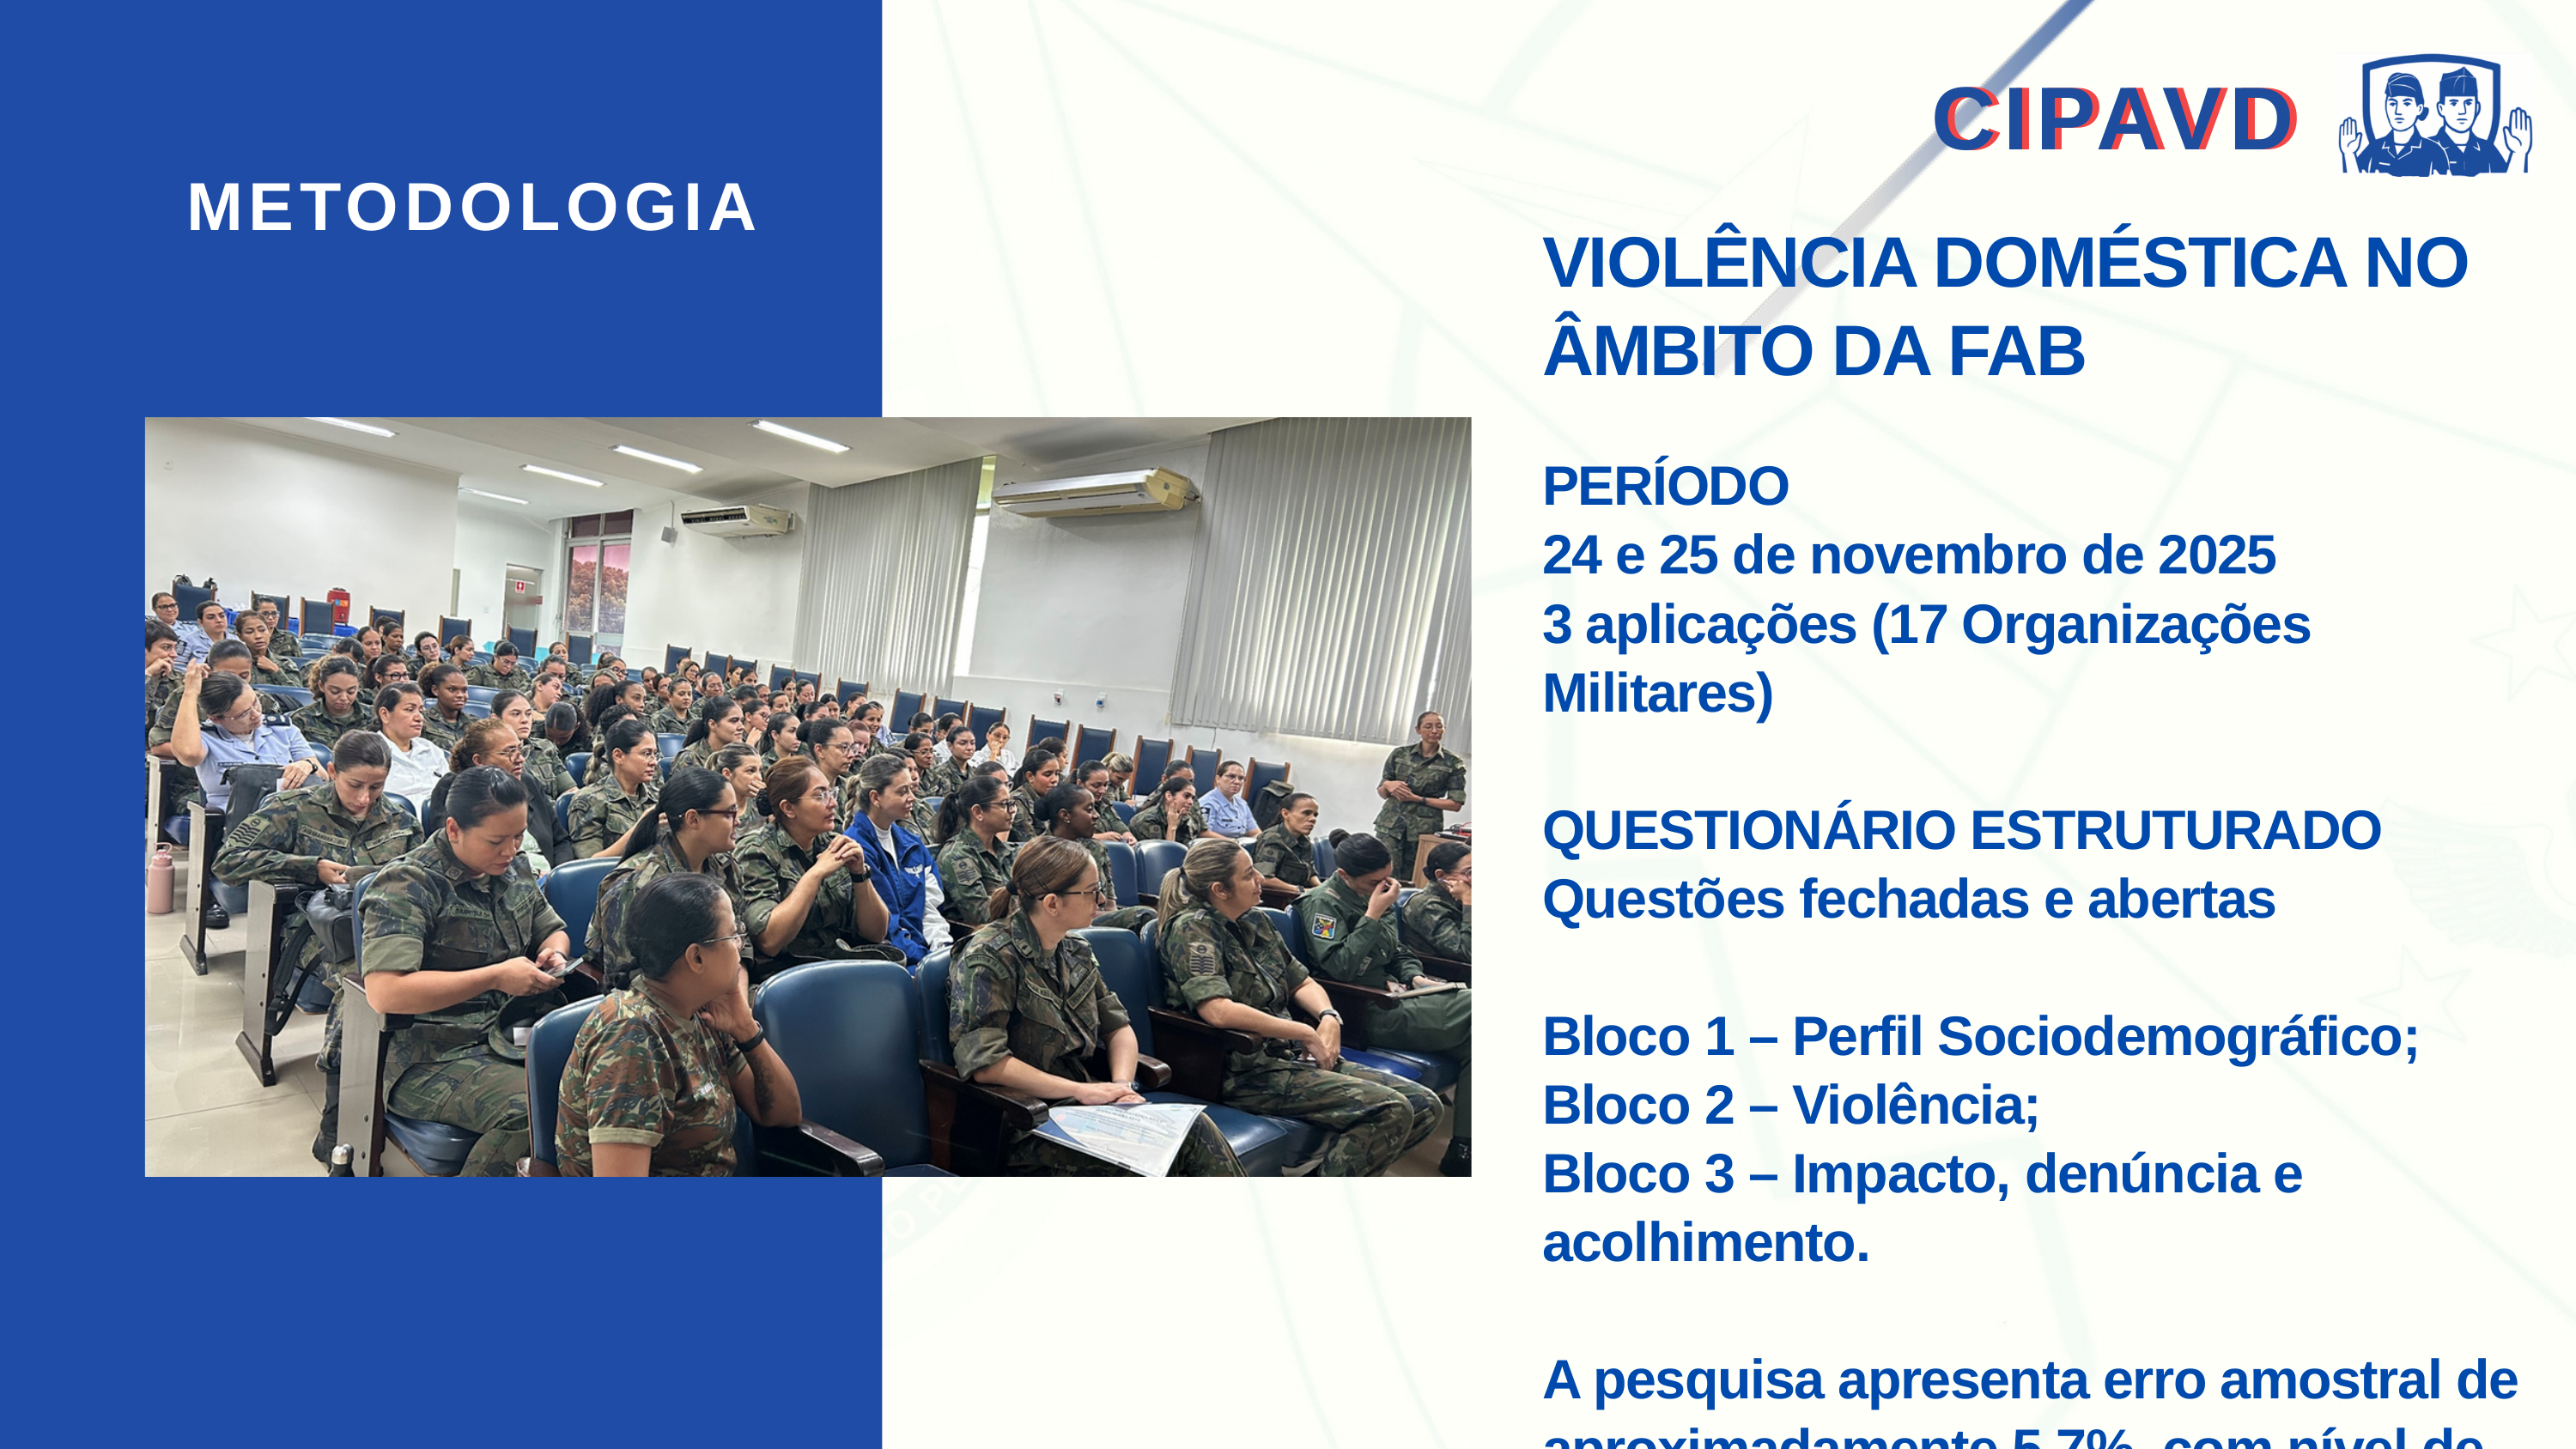

CIPAVD
CIPAVD
METODOLOGIA
VIOLÊNCIA DOMÉSTICA NO ÂMBITO DA FAB

PERÍODO
24 e 25 de novembro de 2025
3 aplicações (17 Organizações Militares)

QUESTIONÁRIO ESTRUTURADO
Questões fechadas e abertas

Bloco 1 – Perfil Sociodemográfico;
Bloco 2 – Violência;
Bloco 3 – Impacto, denúncia e acolhimento.

A pesquisa apresenta erro amostral de
aproximadamente 5,7%, com nível de
confiança estimado em 95%.